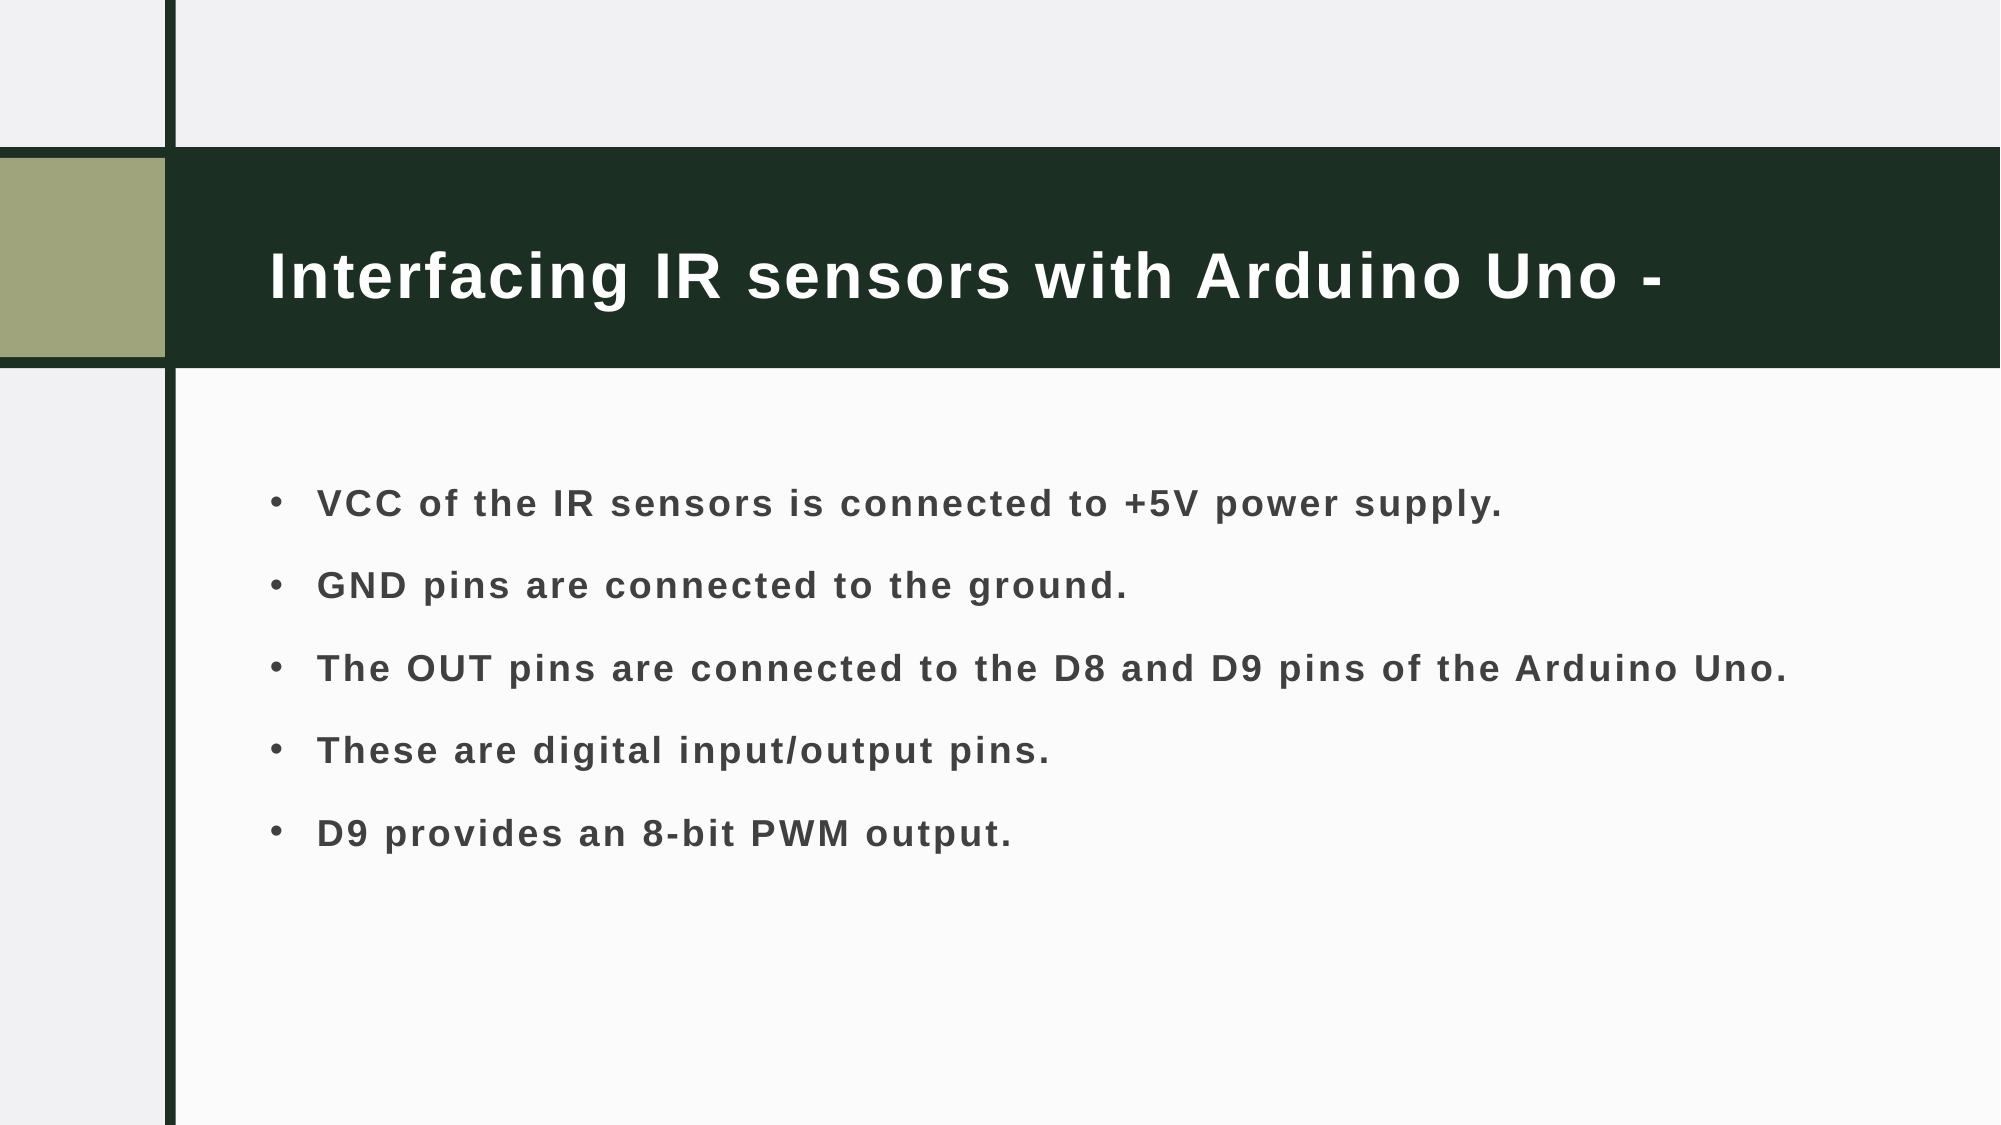

# Interfacing IR sensors with Arduino Uno -

VCC of the IR sensors is connected to +5V power supply.
GND pins are connected to the ground.
The OUT pins are connected to the D8 and D9 pins of the Arduino Uno.
These are digital input/output pins.
D9 provides an 8-bit PWM output.